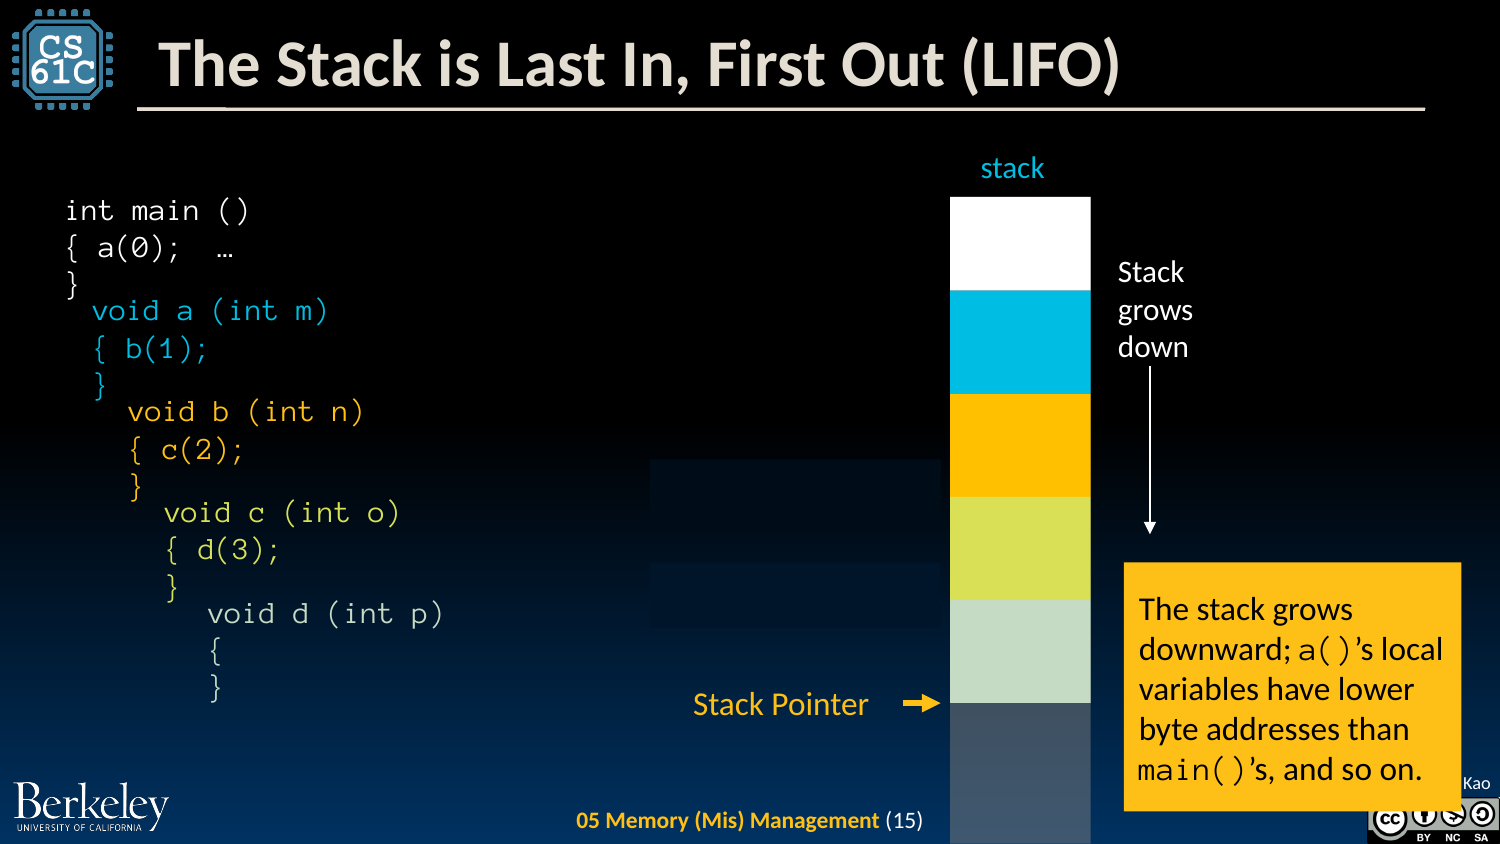

# The Stack is Last In, First Out (LIFO)
stack

Stack Pointer
Stack Pointer
int main ()
{ a(0);  …
}

Stack grows down

Stack Pointer
void a (int m)
{ b(1);
}

Stack Pointer
void b (int n)
{ c(2);
}

Stack Pointer
void c (int o)
{ d(3);
}

Stack Pointer
The stack grows downward; a()’s local variables have lower byte addresses than main()’s, and so on.
void d (int p)
{
}